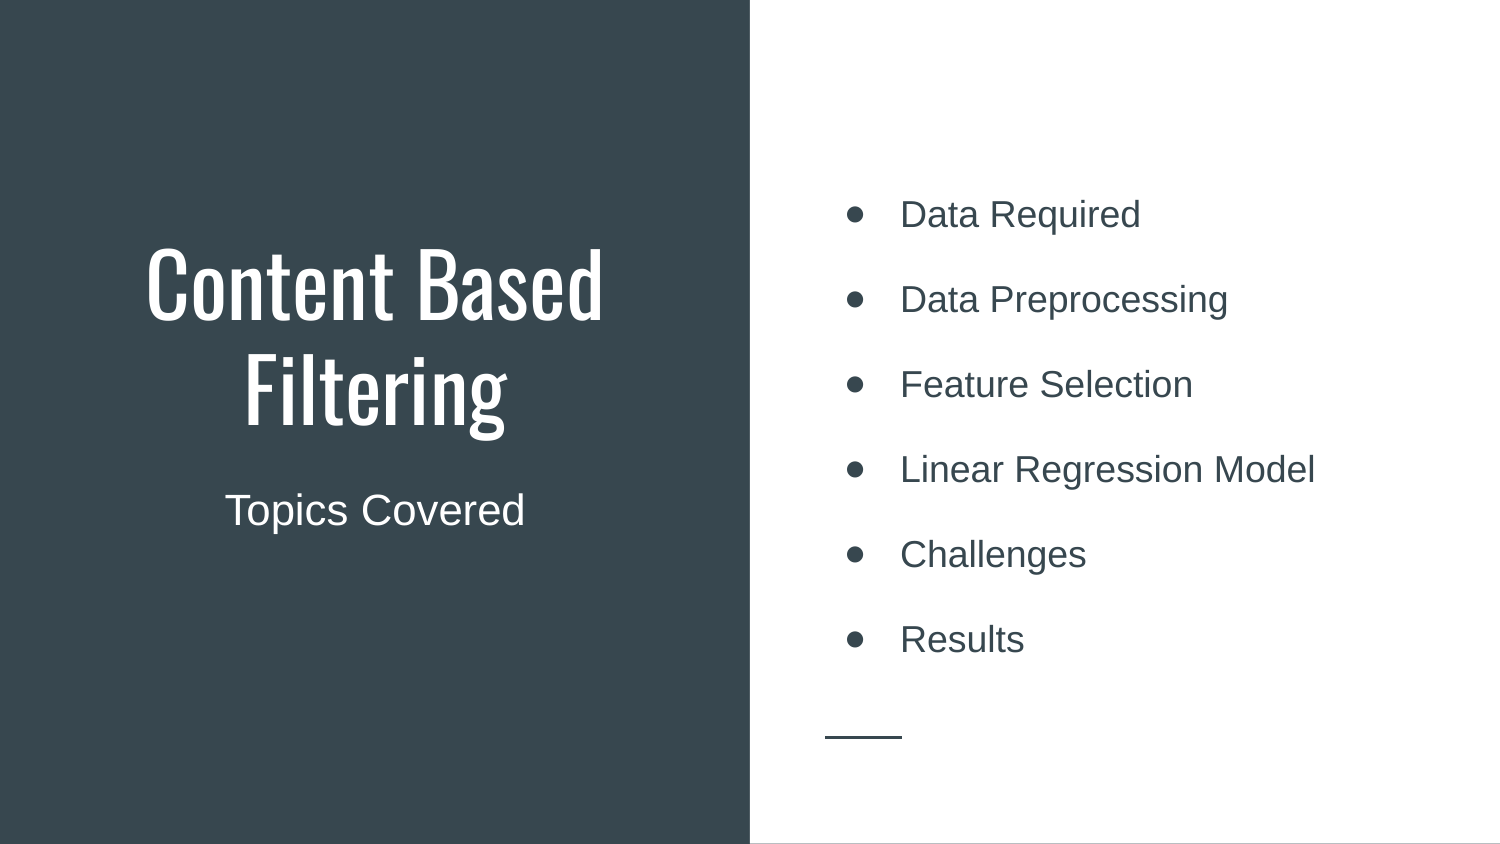

Data Required
Data Preprocessing
Feature Selection
Linear Regression Model
Challenges
Results
# Content Based Filtering
Topics Covered